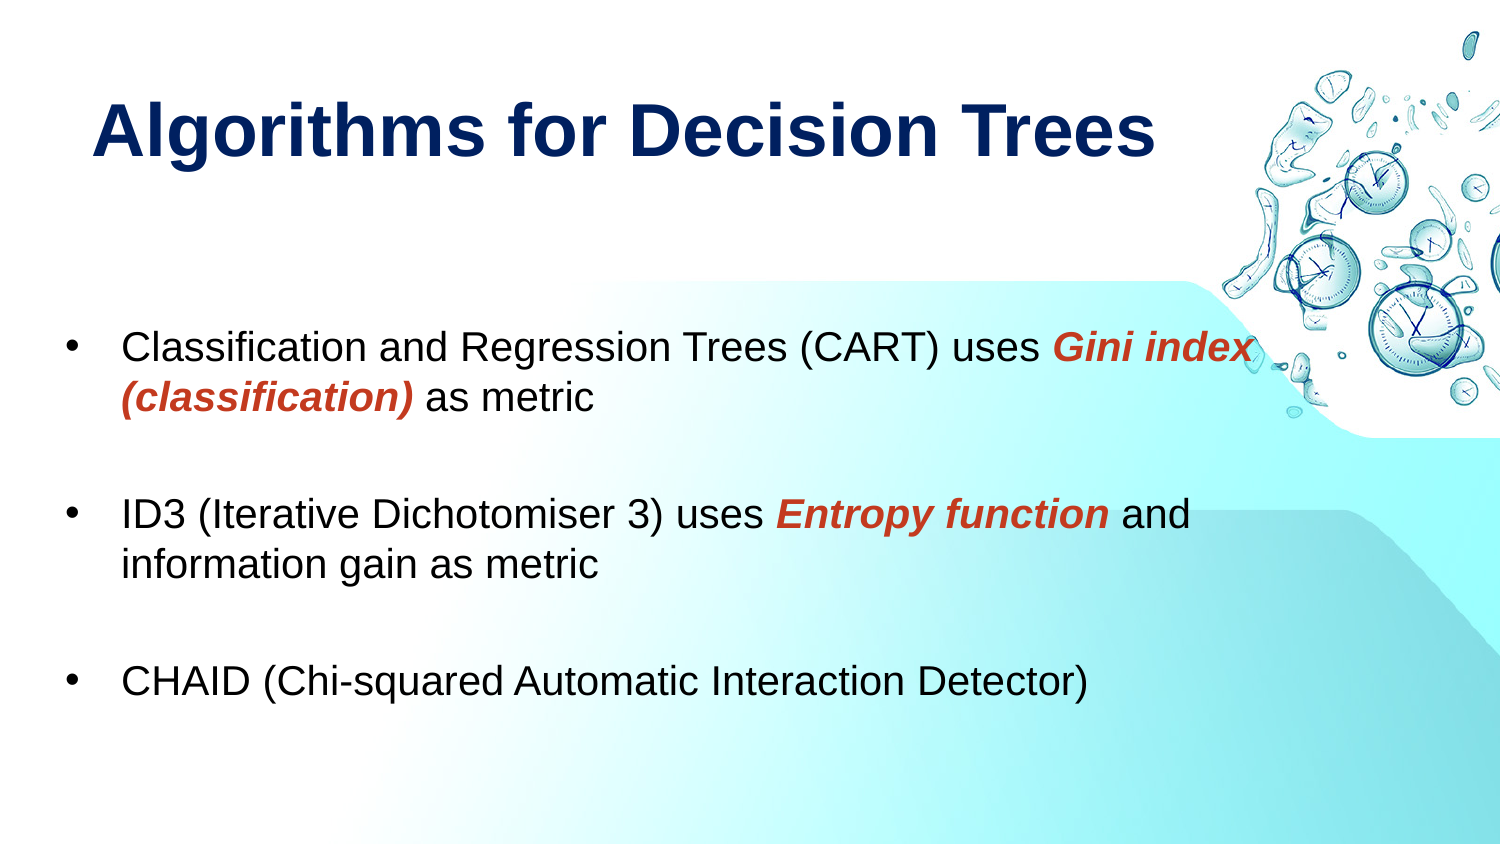

# Algorithms for Decision Trees
Classification and Regression Trees (CART) uses Gini index (classification) as metric

ID3 (Iterative Dichotomiser 3) uses Entropy function and information gain as metric

CHAID (Chi-squared Automatic Interaction Detector)